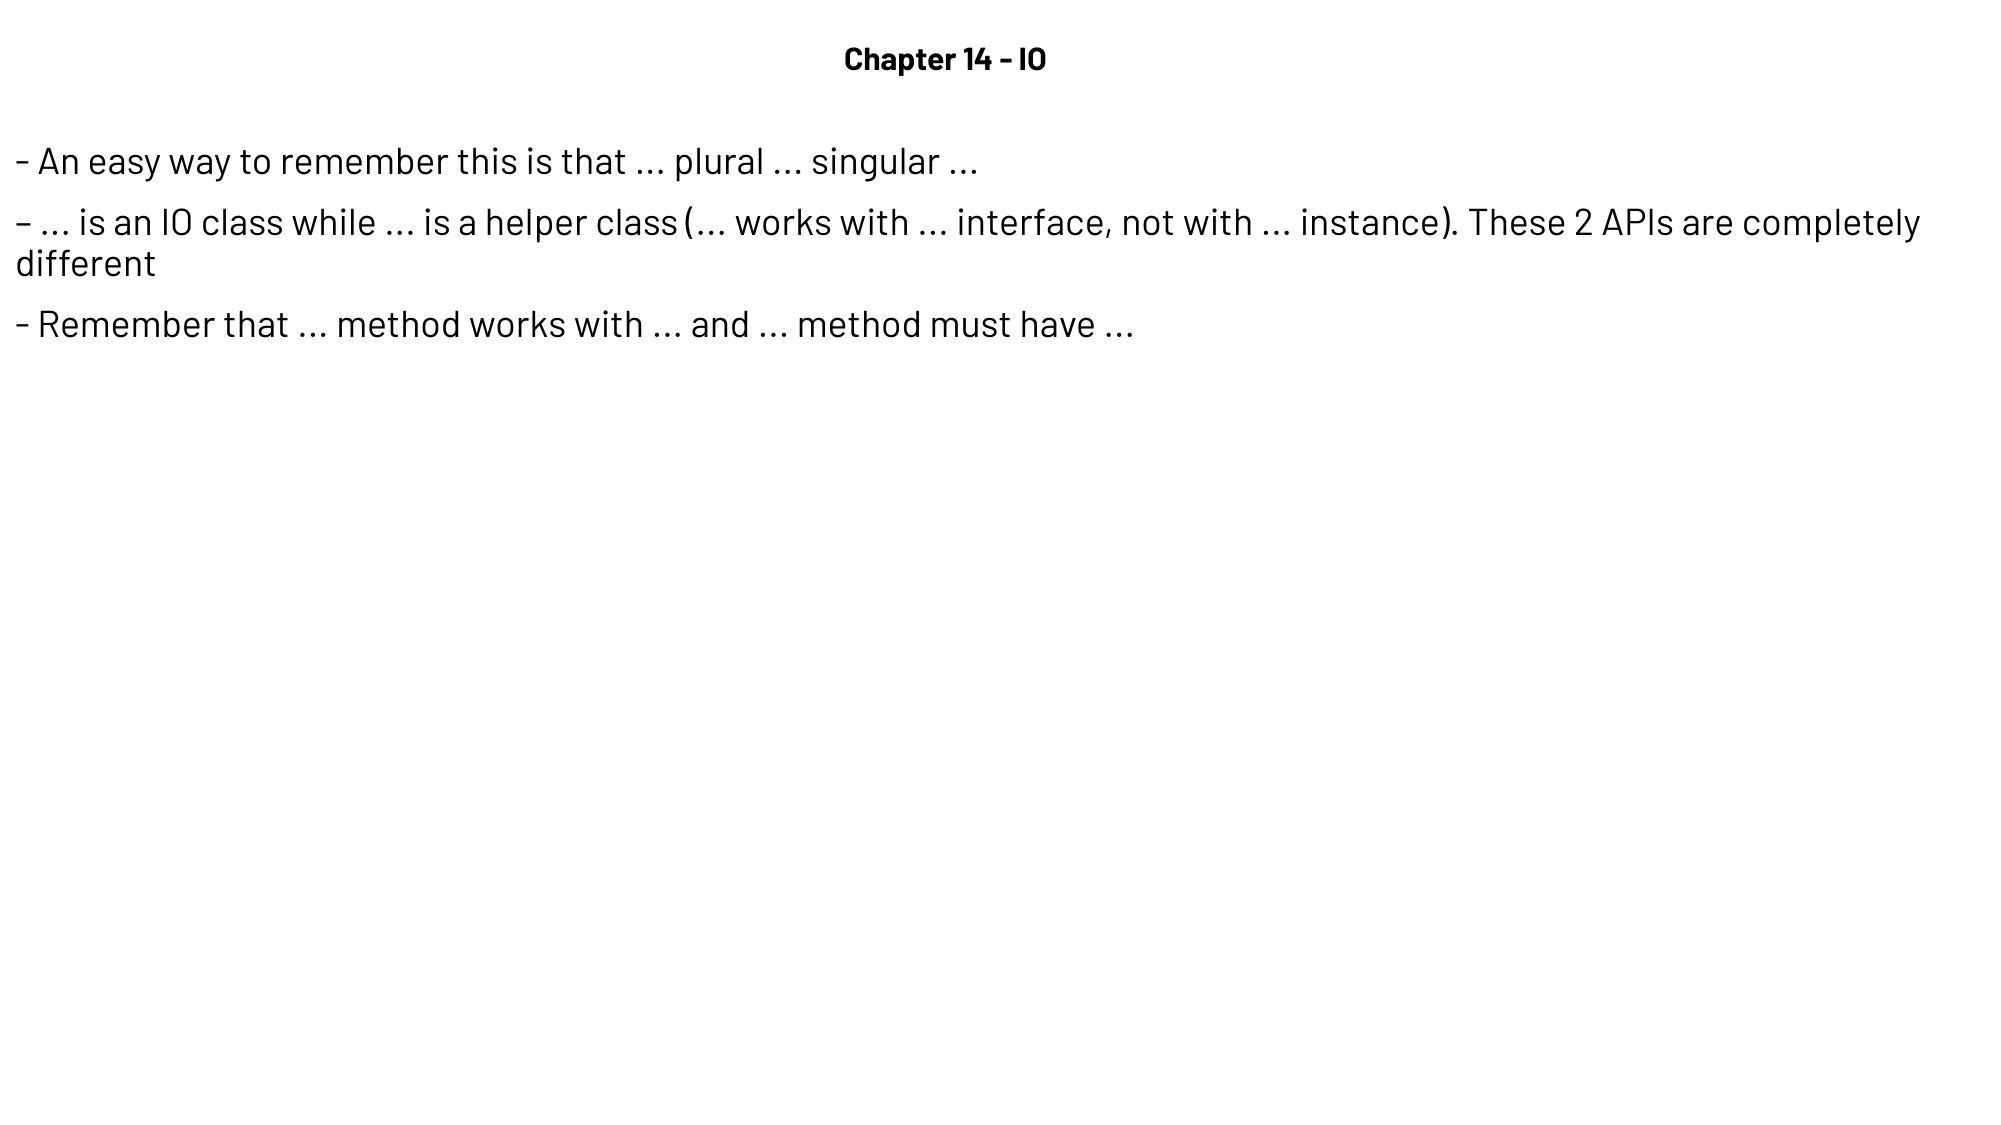

Chapter 14 - IO
- An easy way to remember this is that ... plural ... singular ...
– ... is an IO class while ... is a helper class (... works with ... interface, not with ... instance). These 2 APIs are completely different
- Remember that ... method works with ... and ... method must have ...